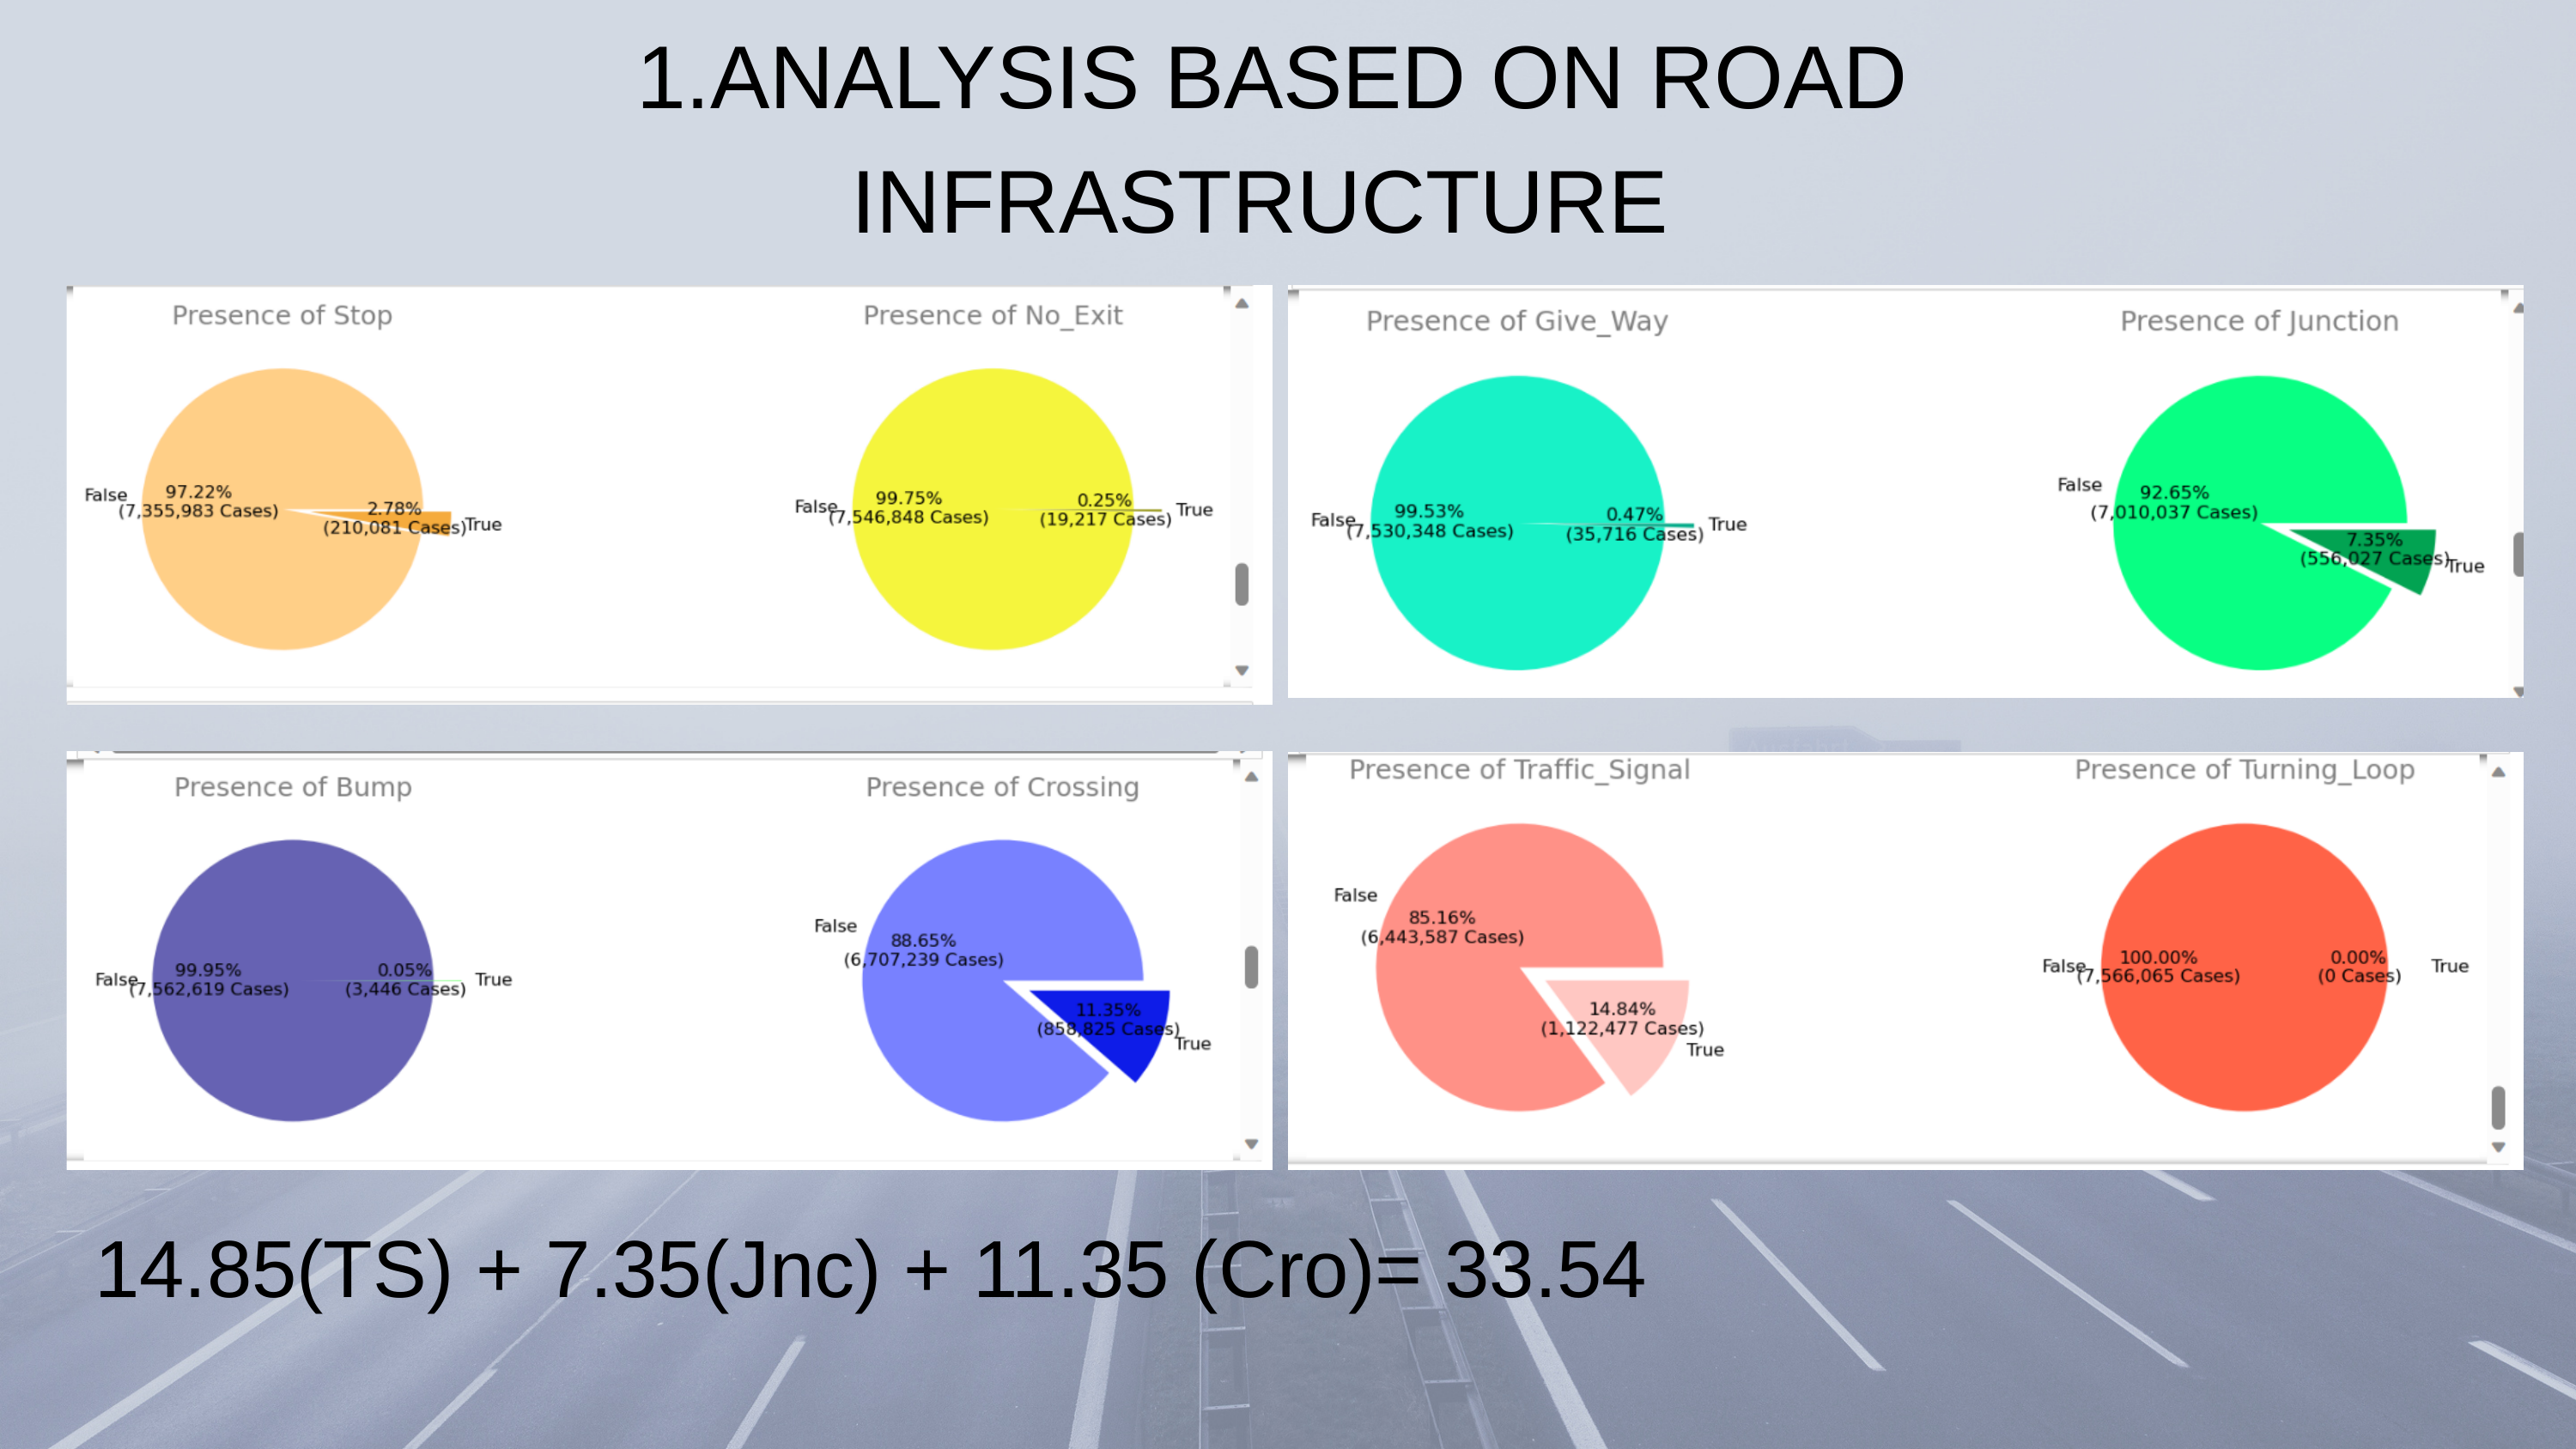

1.ANALYSIS BASED ON ROAD INFRASTRUCTURE

14.85(TS) + 7.35(Jnc) + 11.35 (Cro)= 33.54